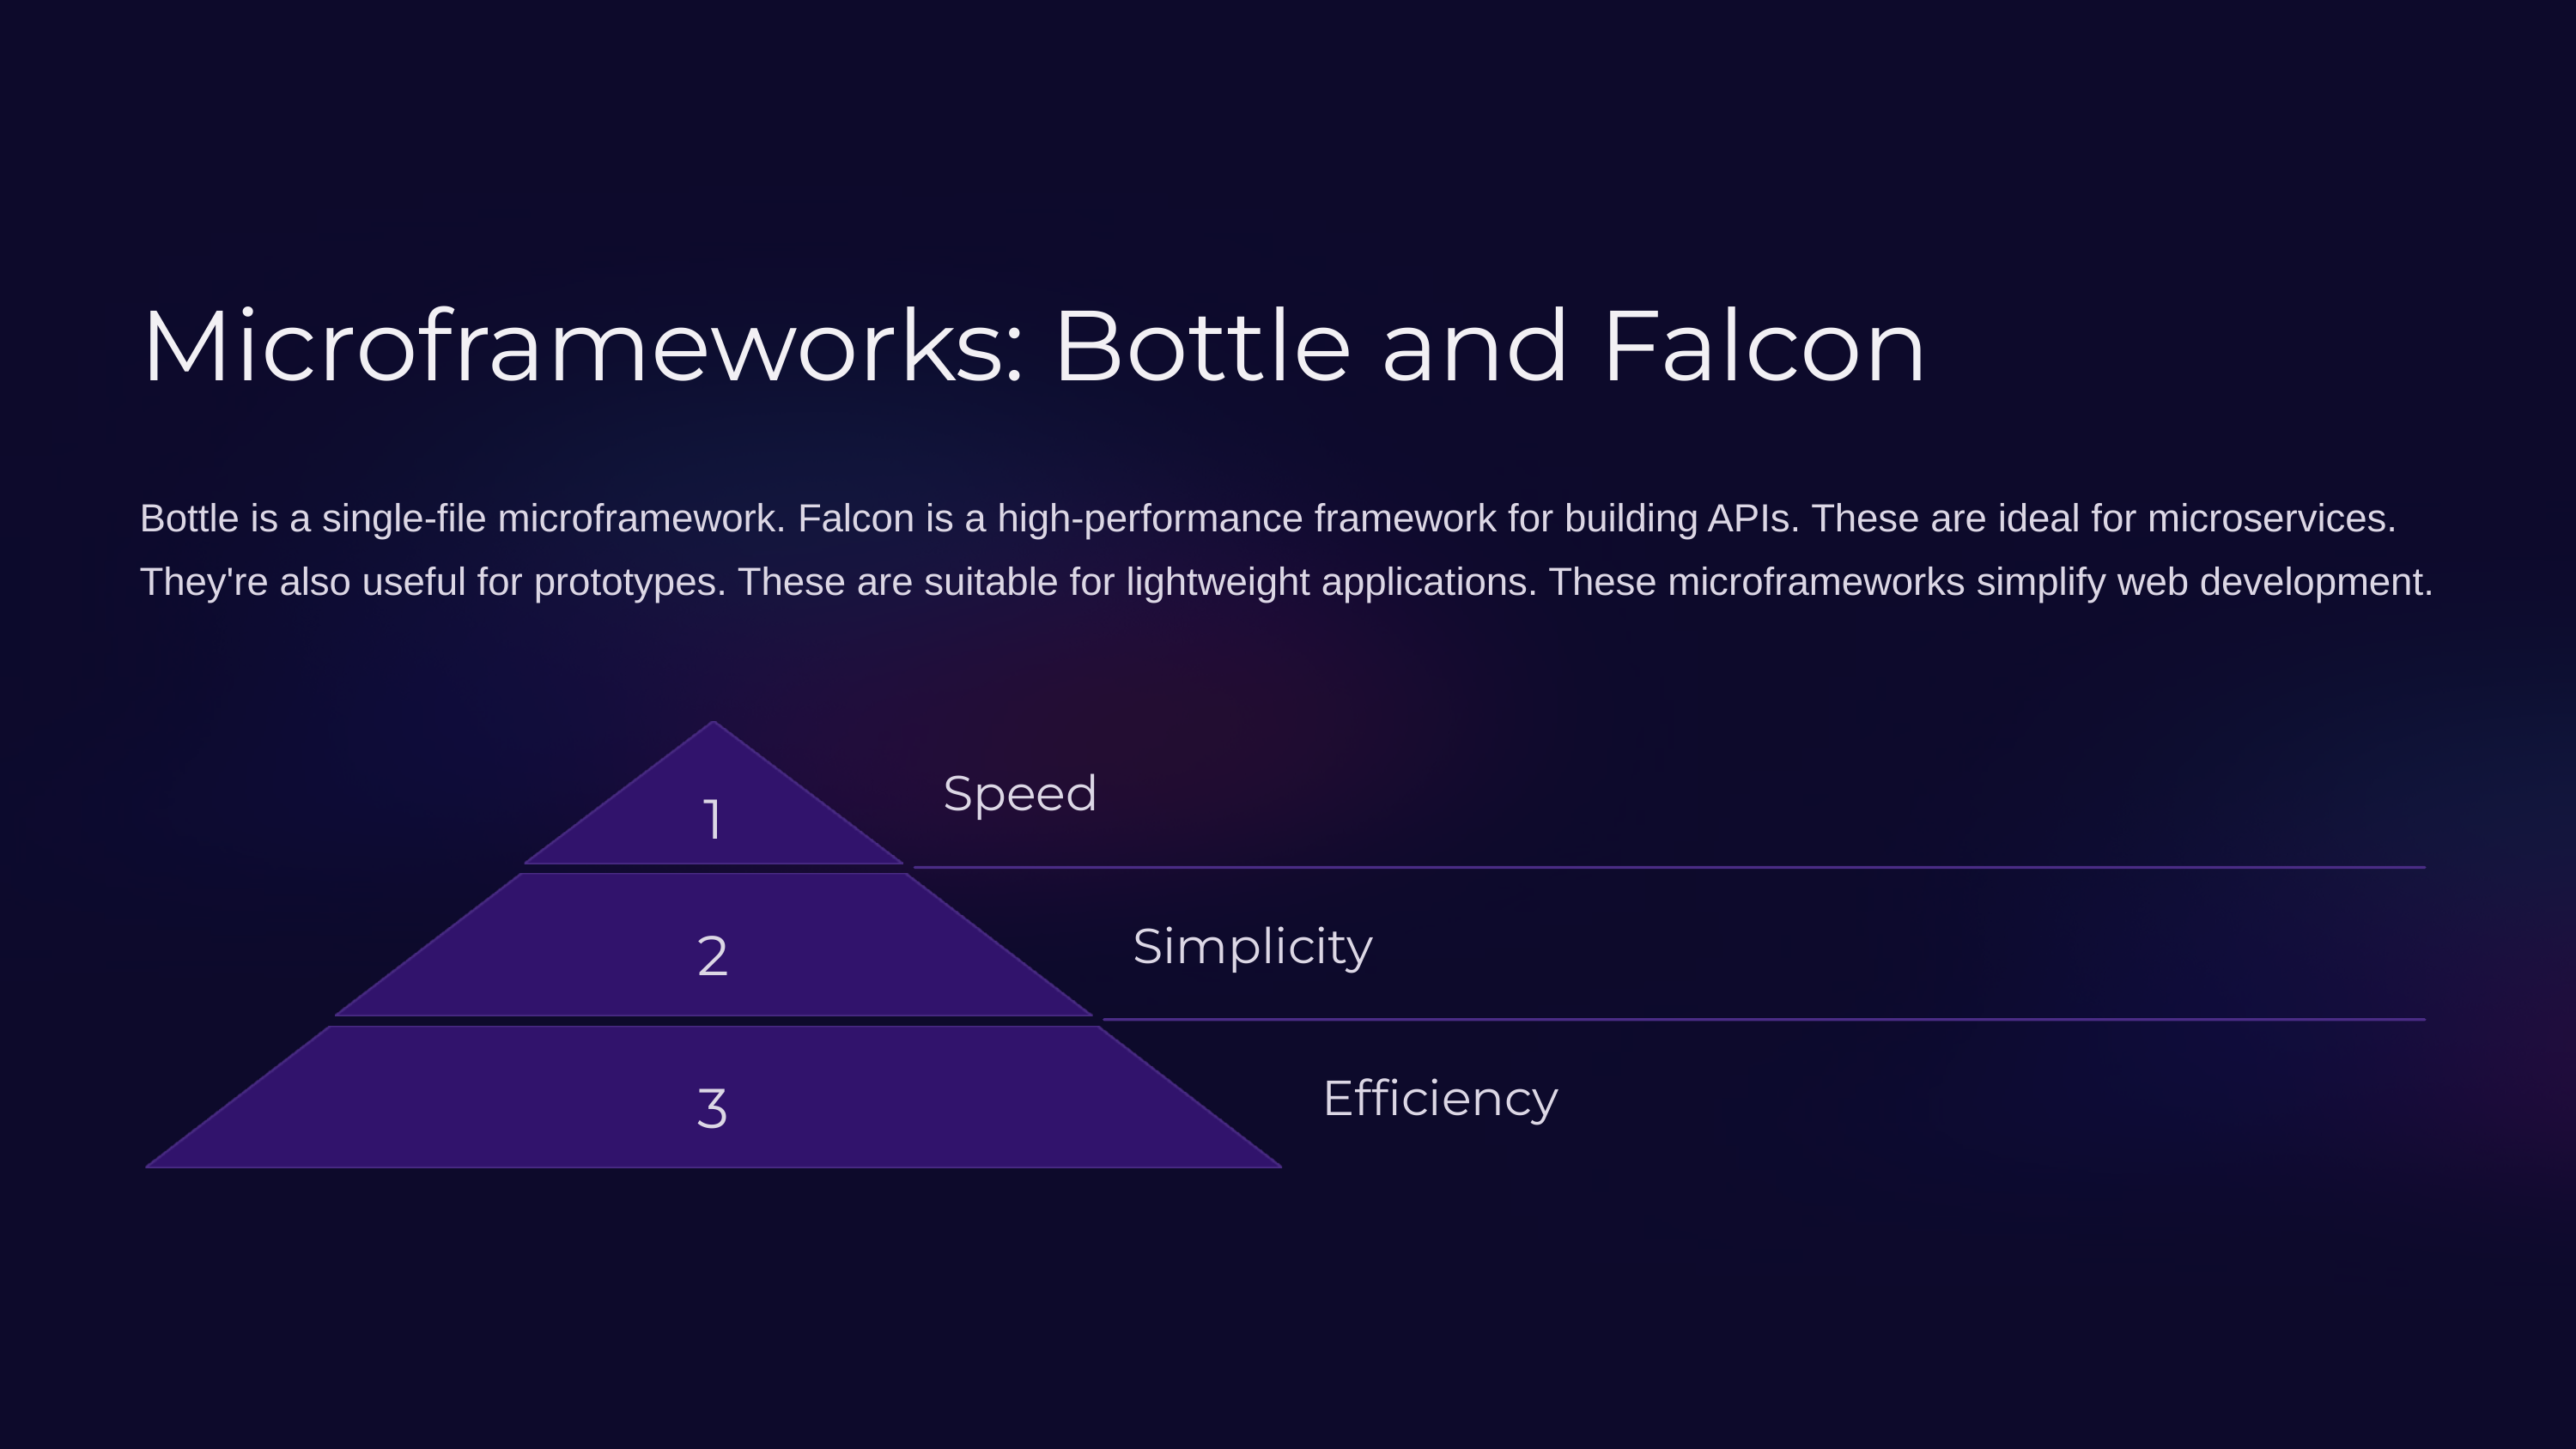

Microframeworks: Bottle and Falcon

Bottle is a single-file microframework. Falcon is a high-performance framework for building APIs. These are ideal for microservices. They're also useful for prototypes. These are suitable for lightweight applications. These microframeworks simplify web development.

Speed

1

2

Simplicity

3

Efficiency